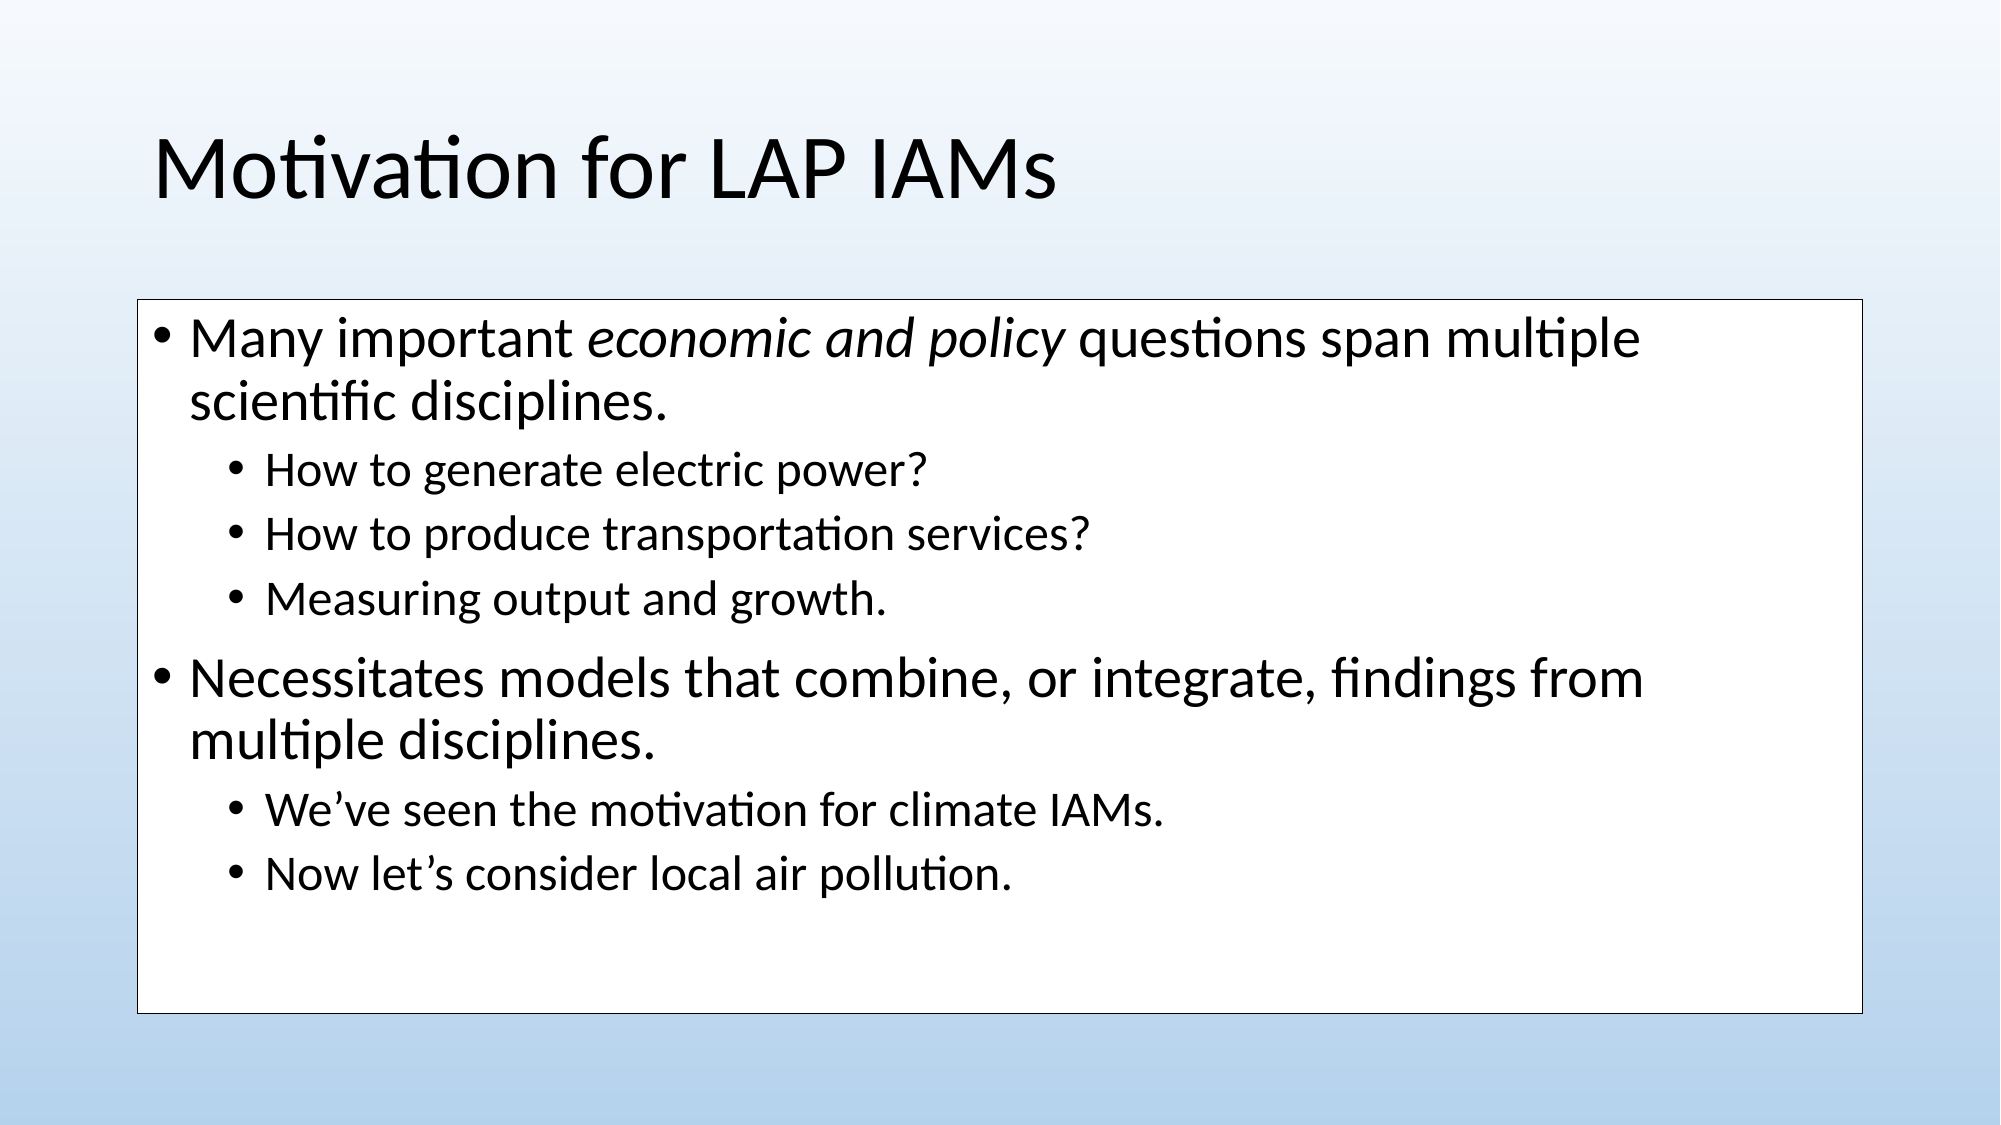

# Motivation for LAP IAMs
Many important economic and policy questions span multiple scientific disciplines.
How to generate electric power?
How to produce transportation services?
Measuring output and growth.
Necessitates models that combine, or integrate, findings from multiple disciplines.
We’ve seen the motivation for climate IAMs.
Now let’s consider local air pollution.